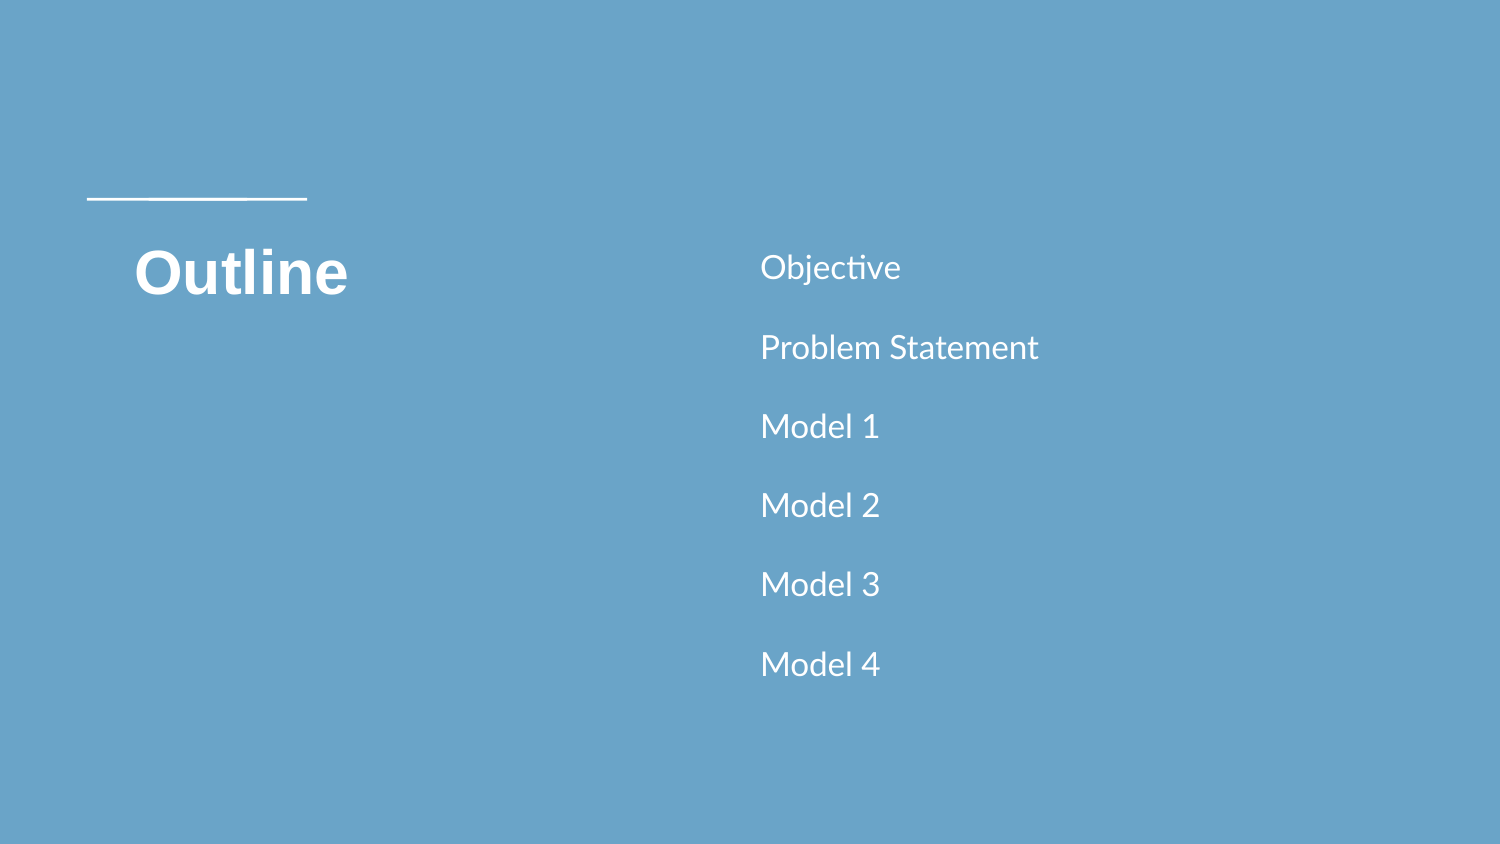

# Outline
Objective
Problem Statement
Model 1
Model 2
Model 3
Model 4